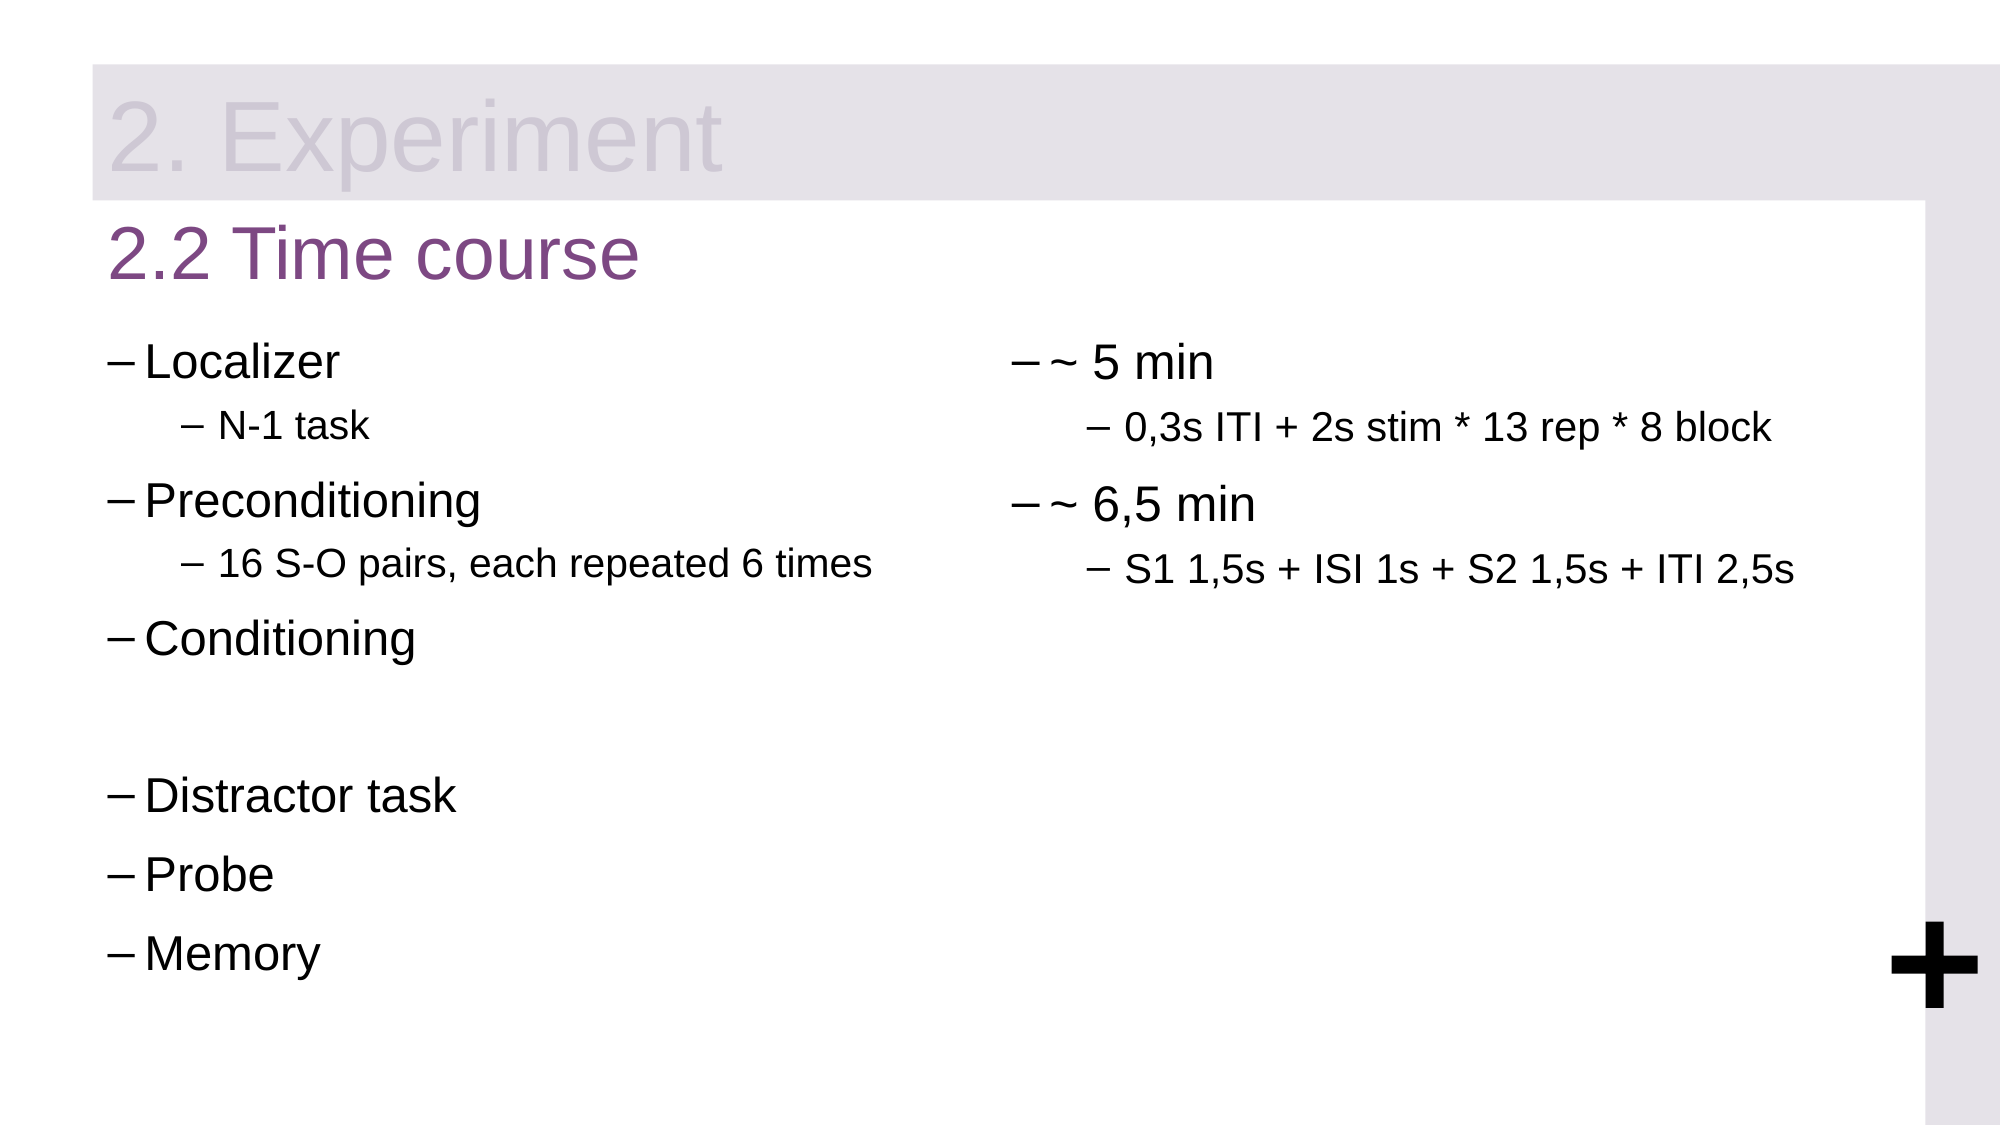

2. Experiment
2.2 Time course
~ 5 min
0,3s ITI + 2s stim * 13 rep * 8 block
~ 6,5 min
S1 1,5s + ISI 1s + S2 1,5s + ITI 2,5s

Localizer
N-1 task
Preconditioning
16 S-O pairs, each repeated 6 times
Conditioning

Distractor task
Probe
Memory